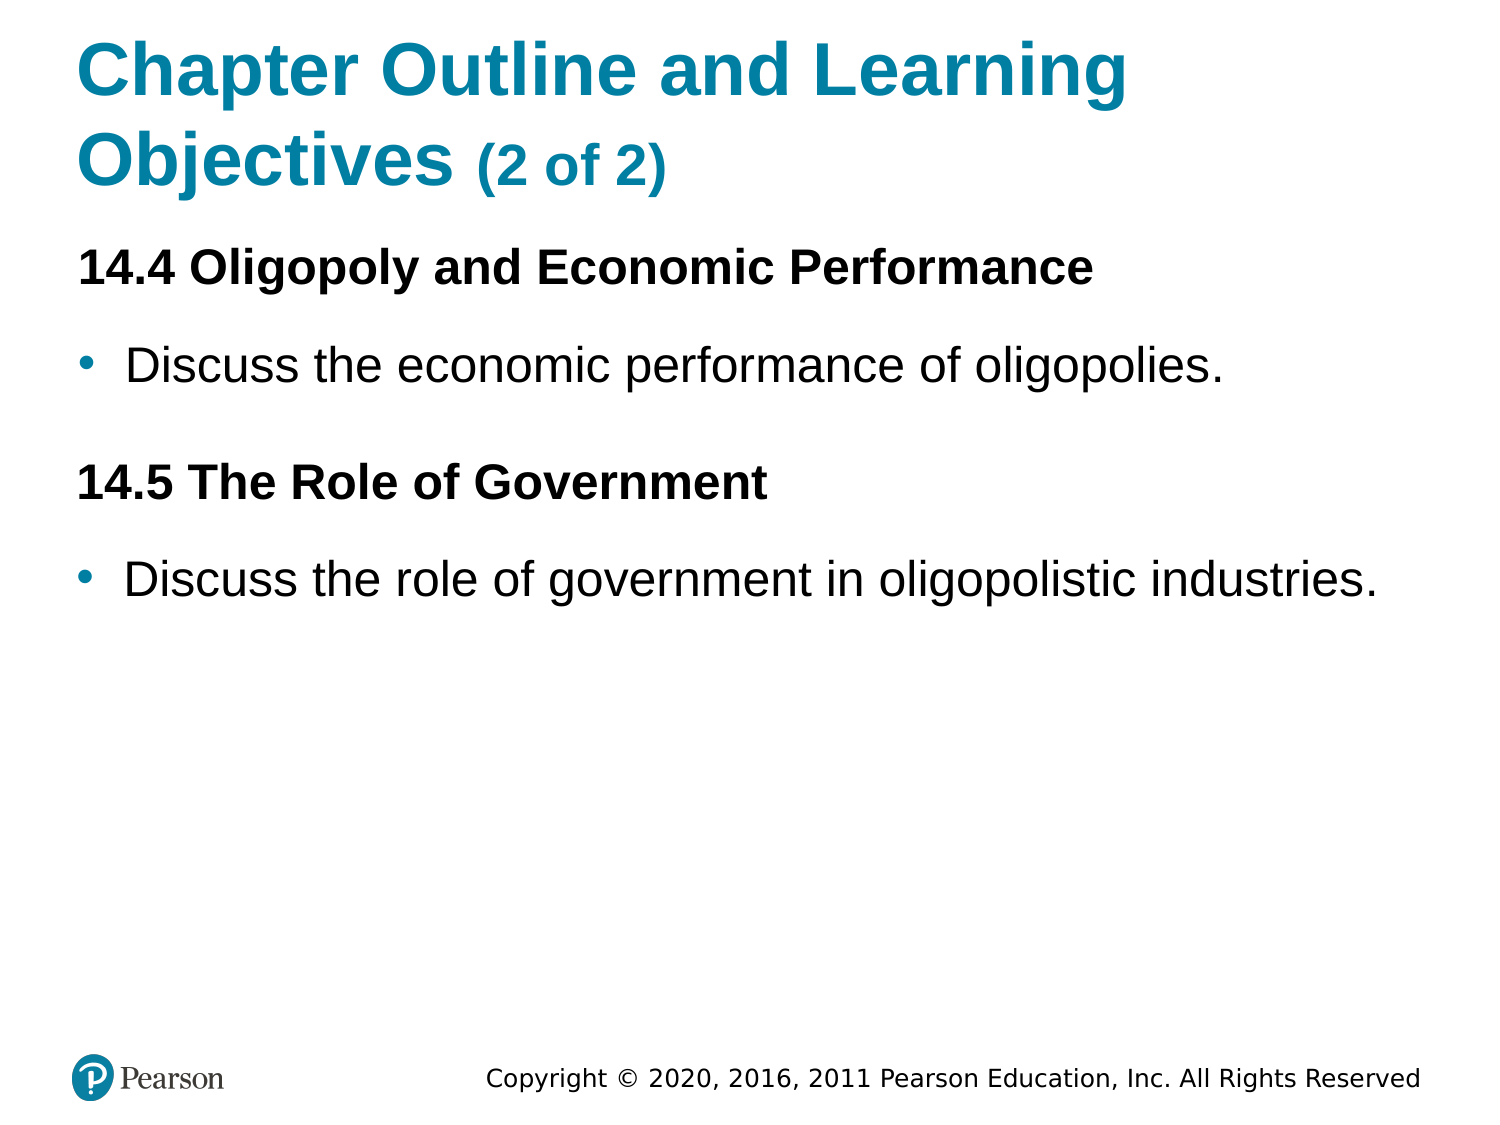

# Chapter Outline and Learning Objectives (2 of 2)
14.4 Oligopoly and Economic Performance
Discuss the economic performance of oligopolies.
14.5 The Role of Government
Discuss the role of government in oligopolistic industries.